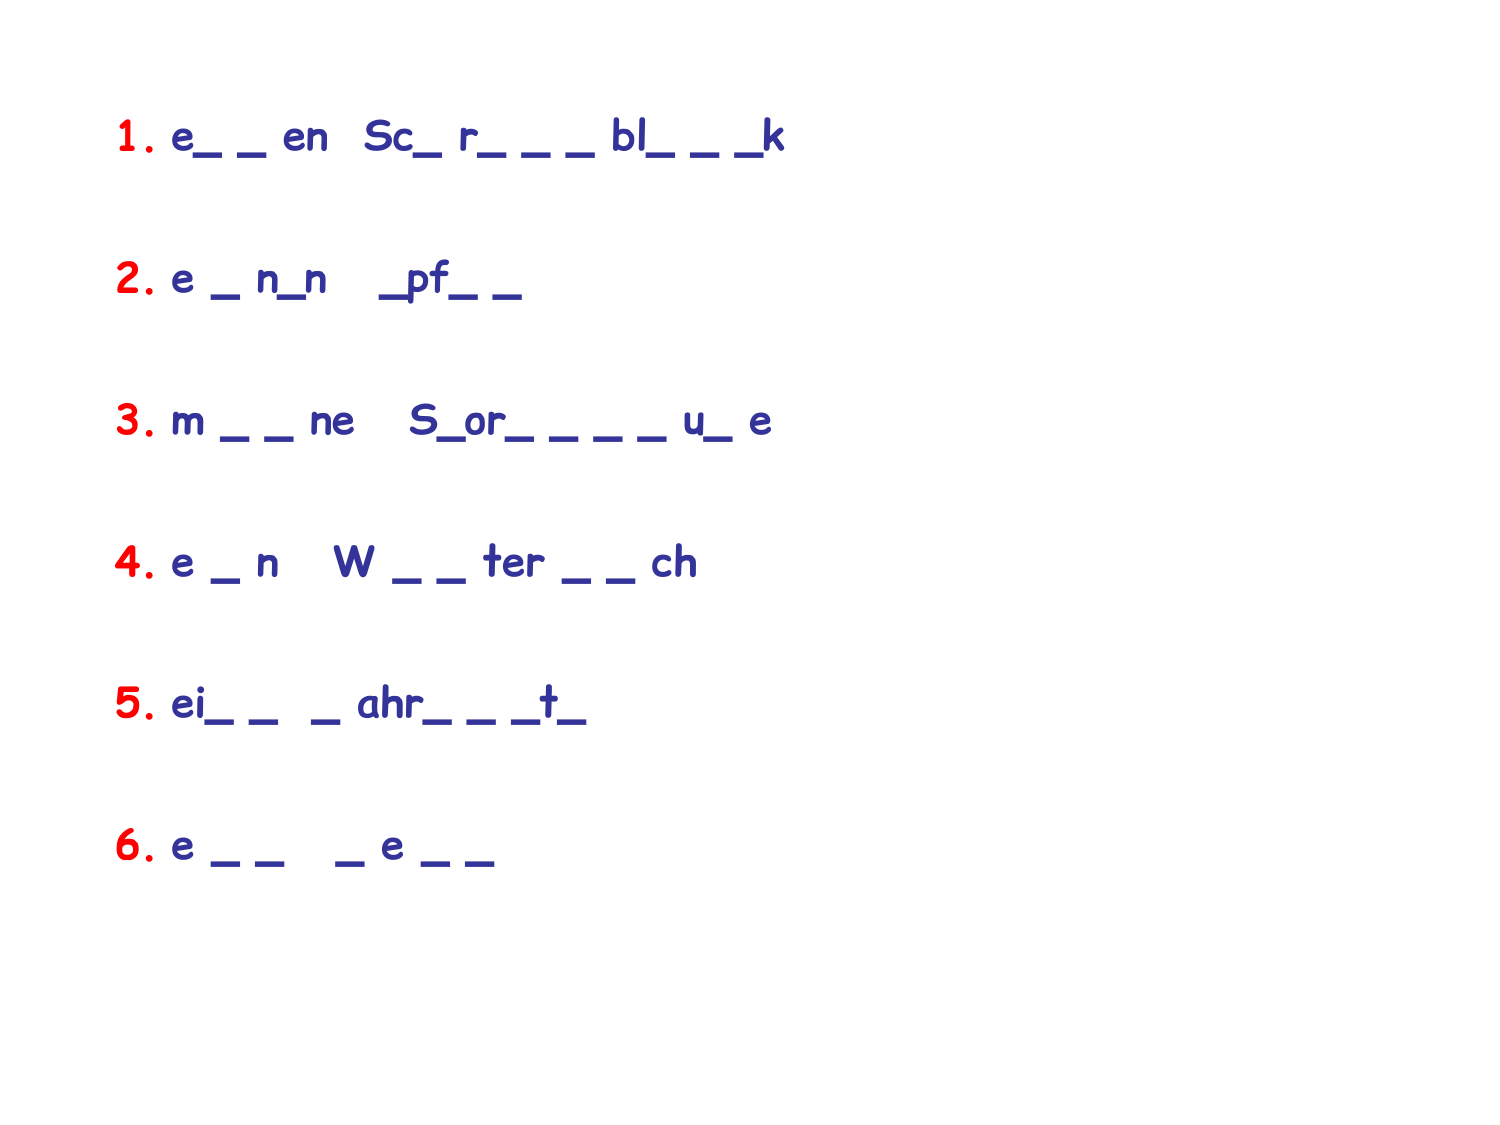

e_ _ en  Sc_ r_ _ _ bl_ _ _k

e _ n_n   _pf_ _

m _ _ ne   S_or_ _ _ _ u_ e

e _ n   W _ _ ter _ _ ch

ei_ _  _ ahr_ _ _t_

e _ _   _ e _ _